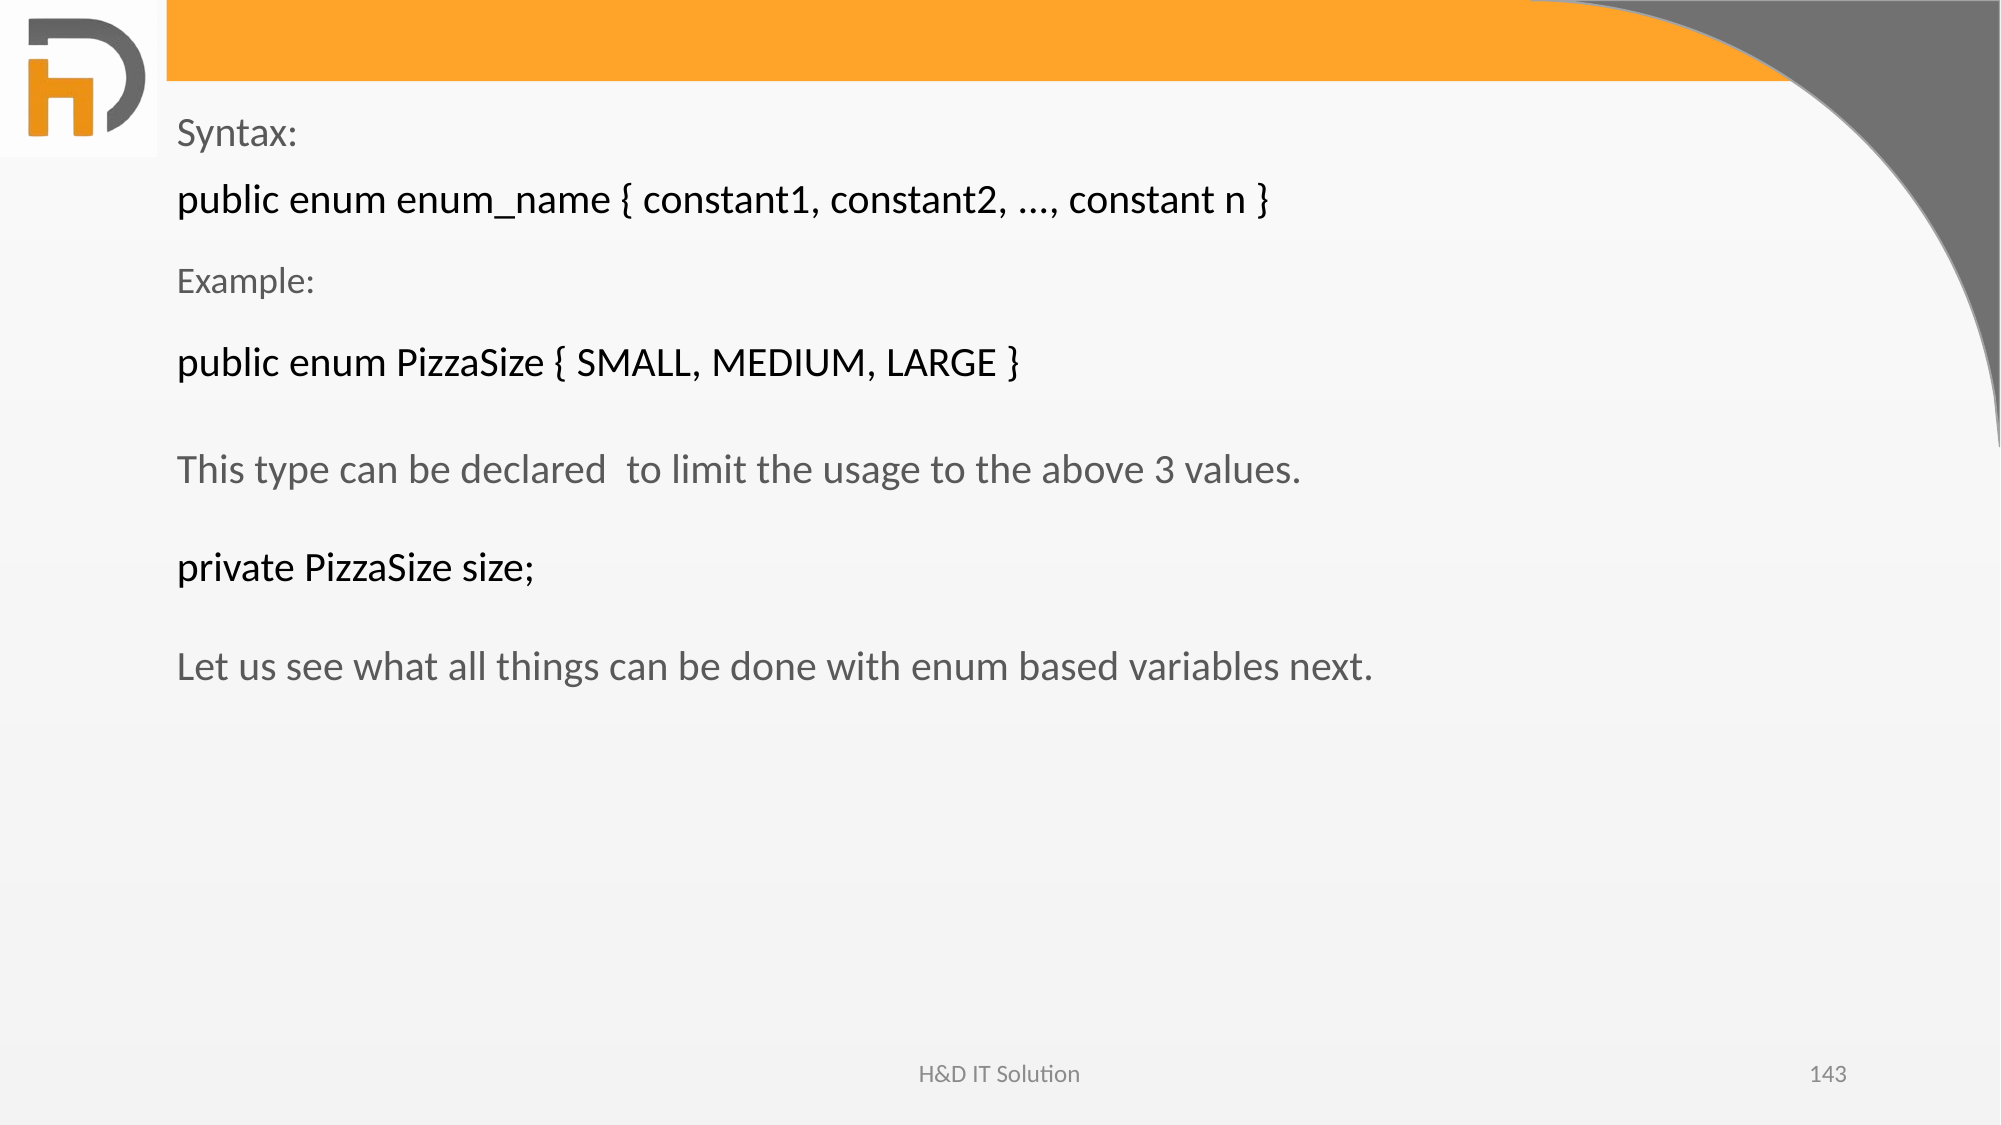

Syntax:
public enum enum_name { constant1, constant2, ..., constant n }
Example:
public enum PizzaSize { SMALL, MEDIUM, LARGE }
This type can be declared  to limit the usage to the above 3 values.
private PizzaSize size;
Let us see what all things can be done with enum based variables next.
H&D IT Solution
143